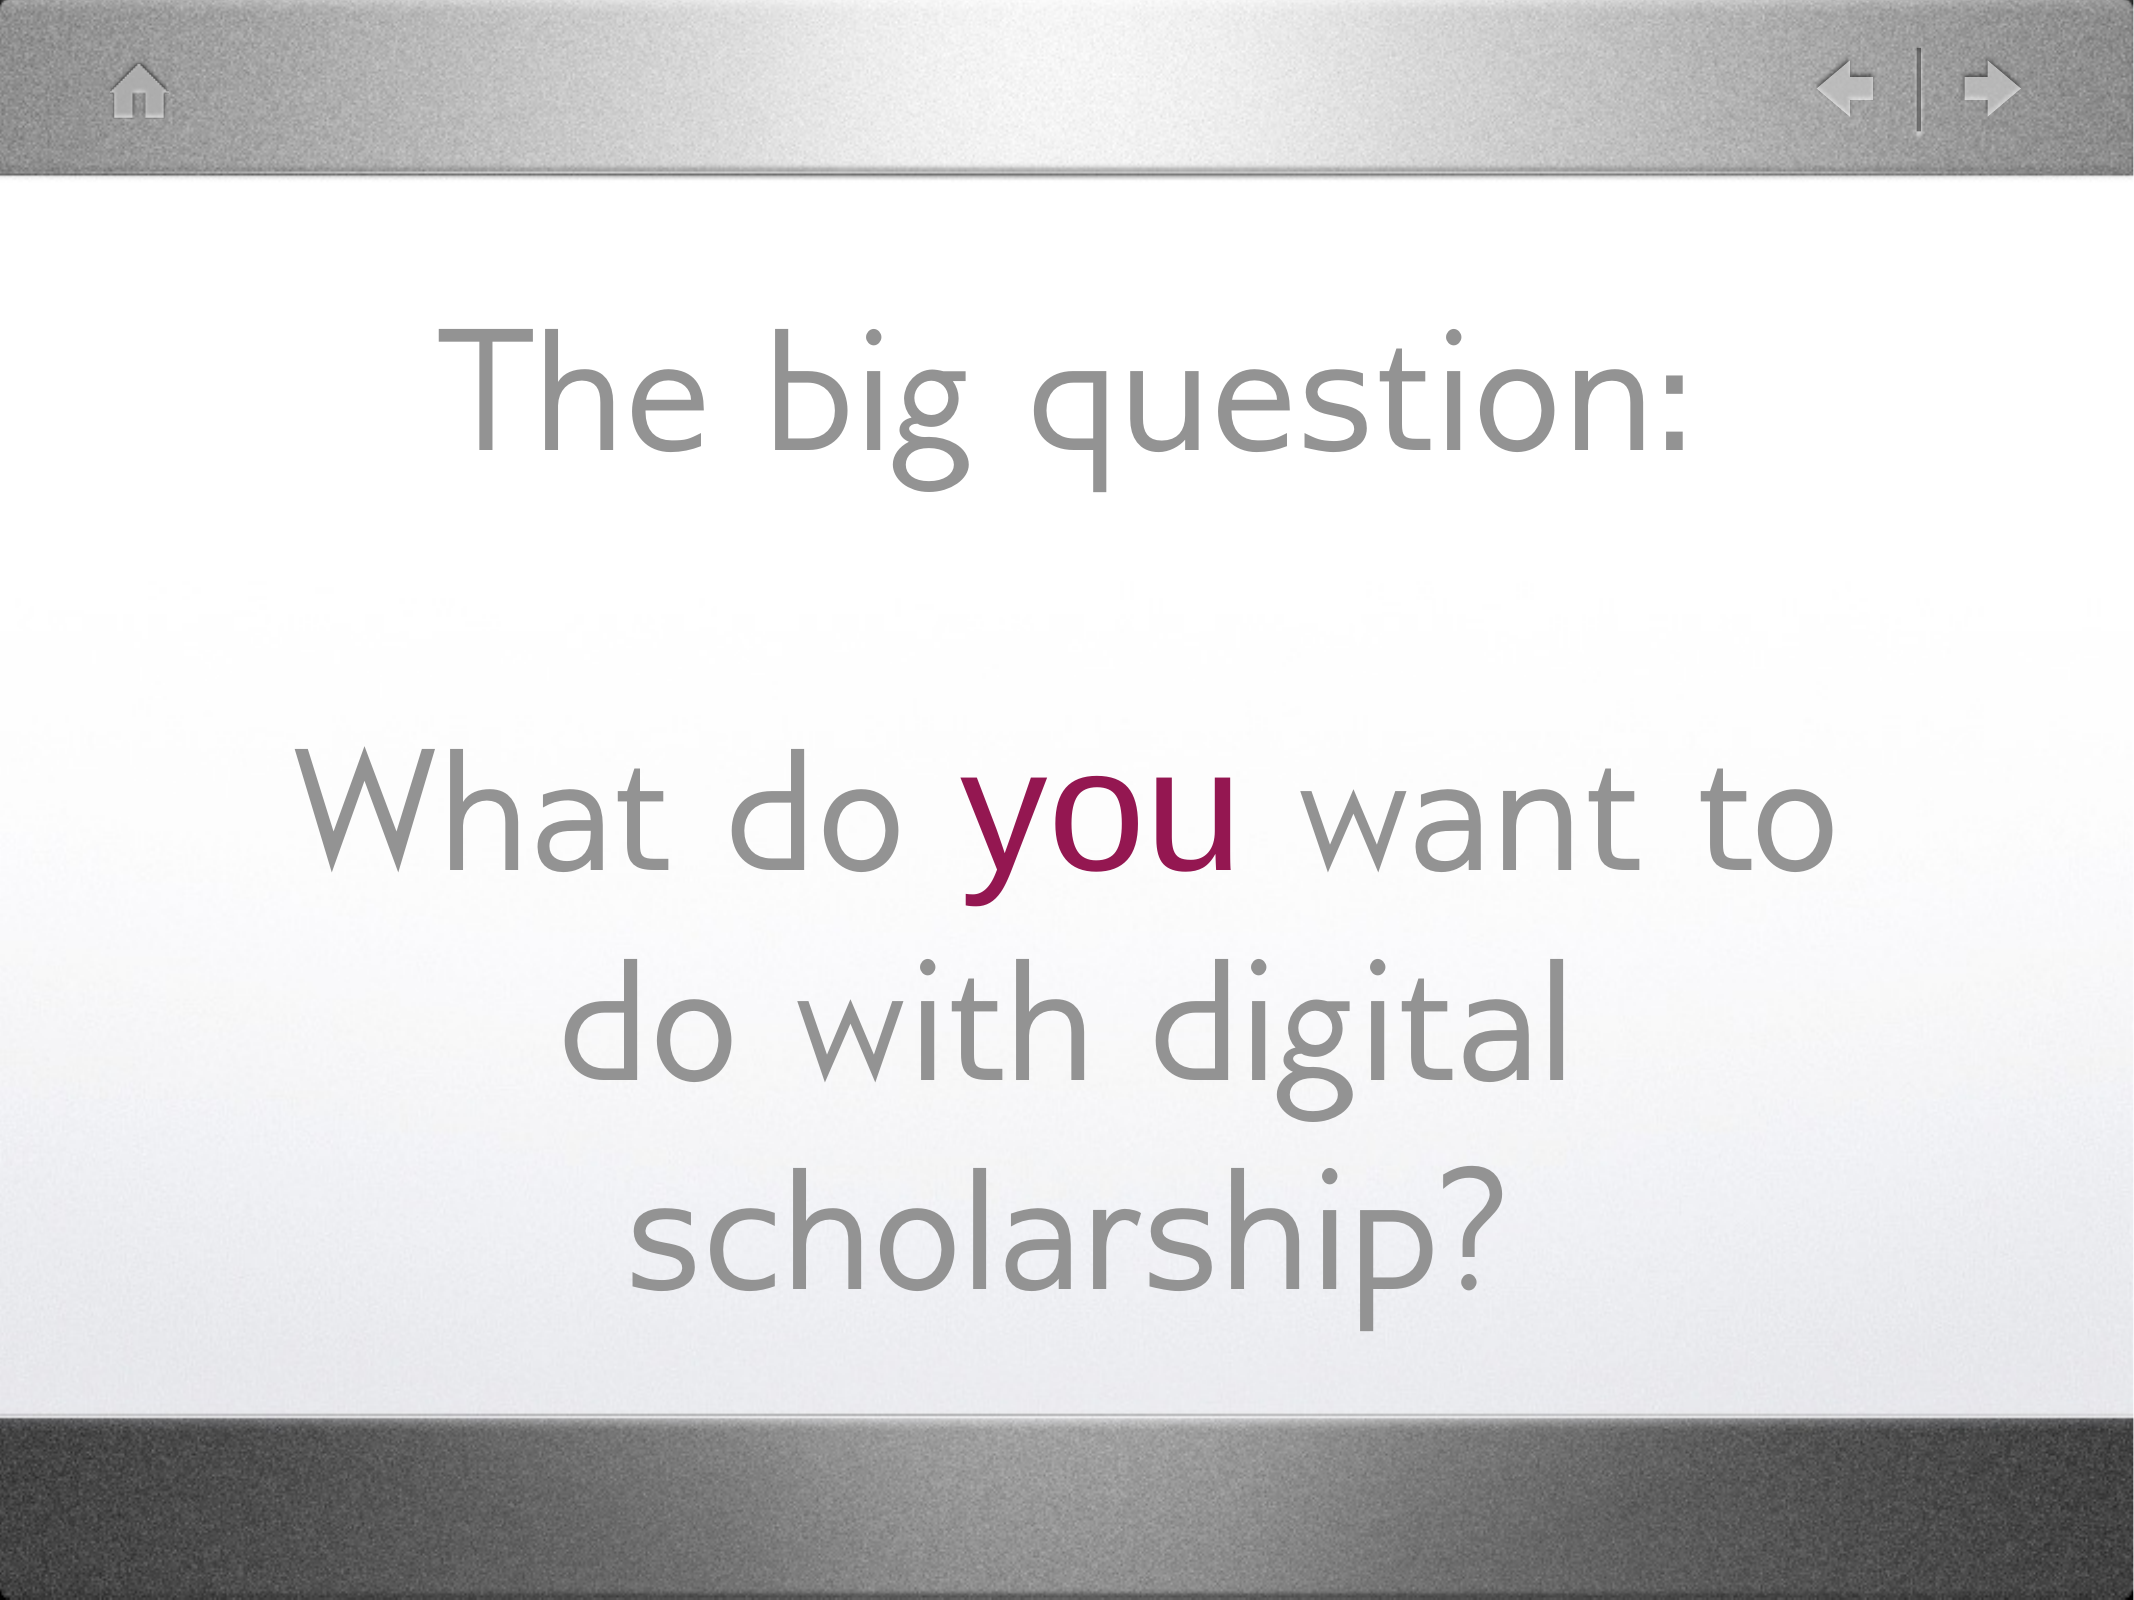

# The big question:

What do you want to do with digital scholarship?